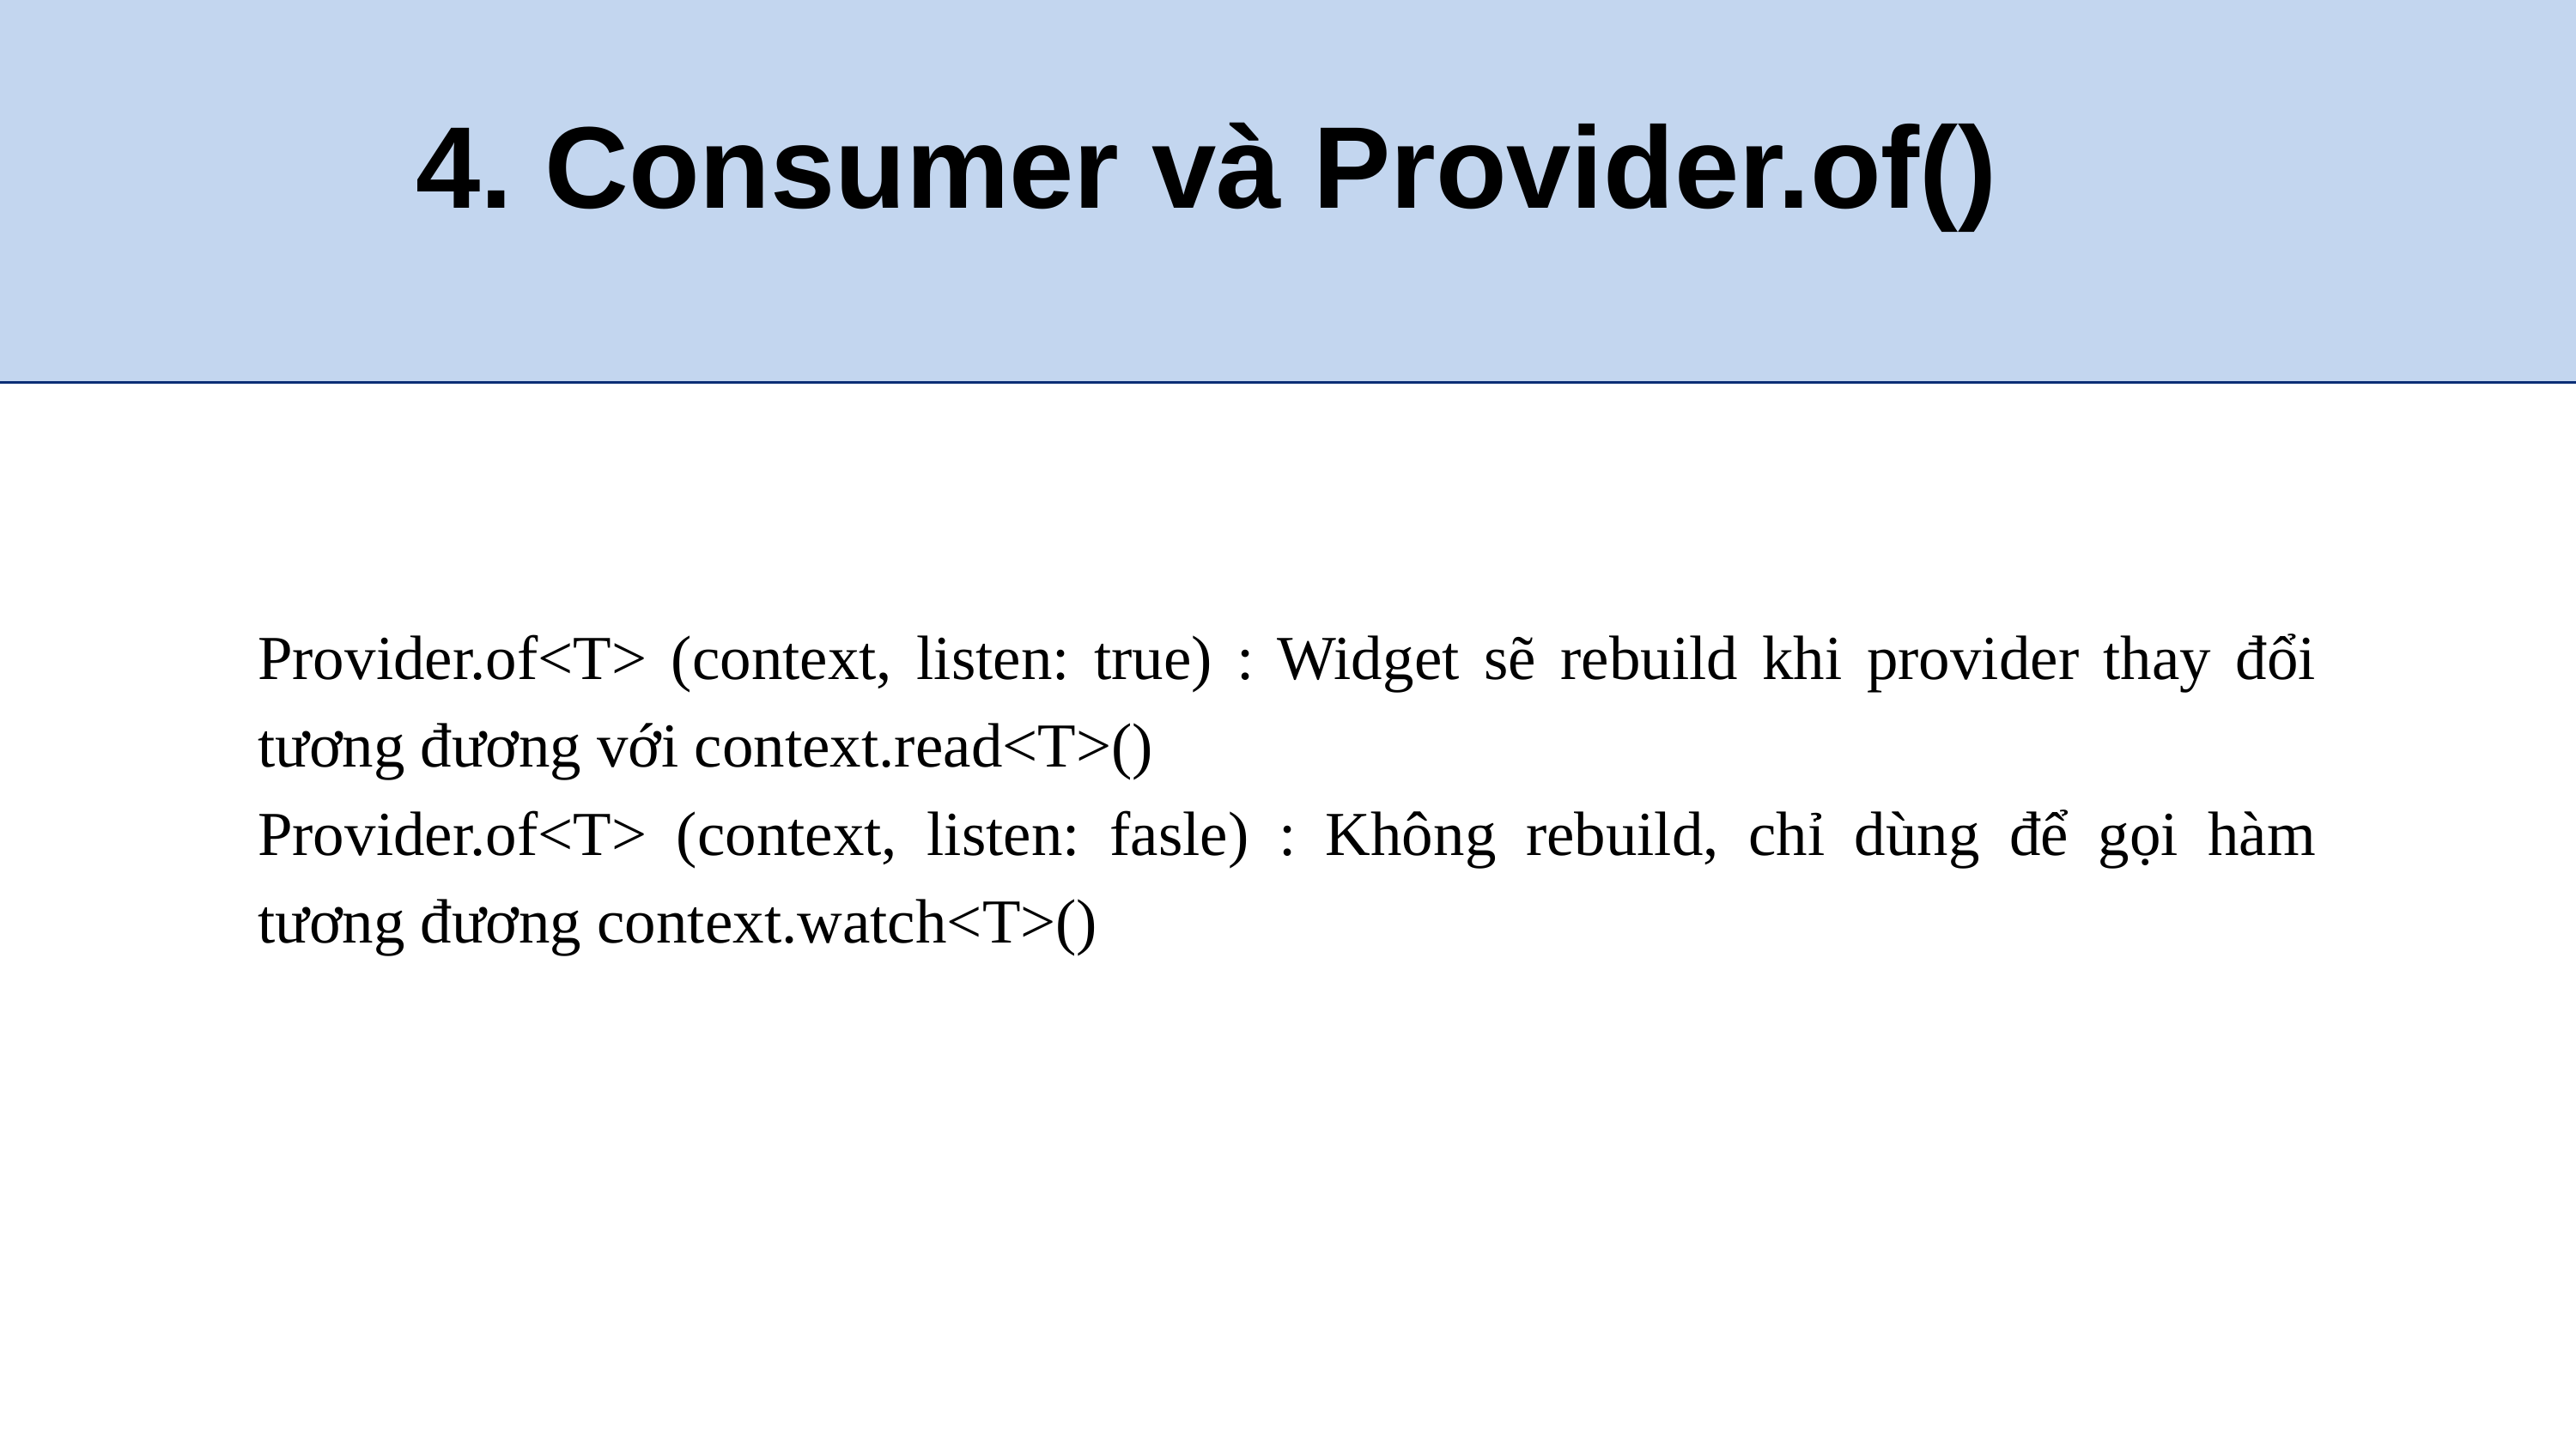

4. Consumer và Provider.of()
Provider.of<T> (context, listen: true) : Widget sẽ rebuild khi provider thay đổi tương đương với context.read<T>()
Provider.of<T> (context, listen: fasle) : Không rebuild, chỉ dùng để gọi hàm tương đương context.watch<T>()